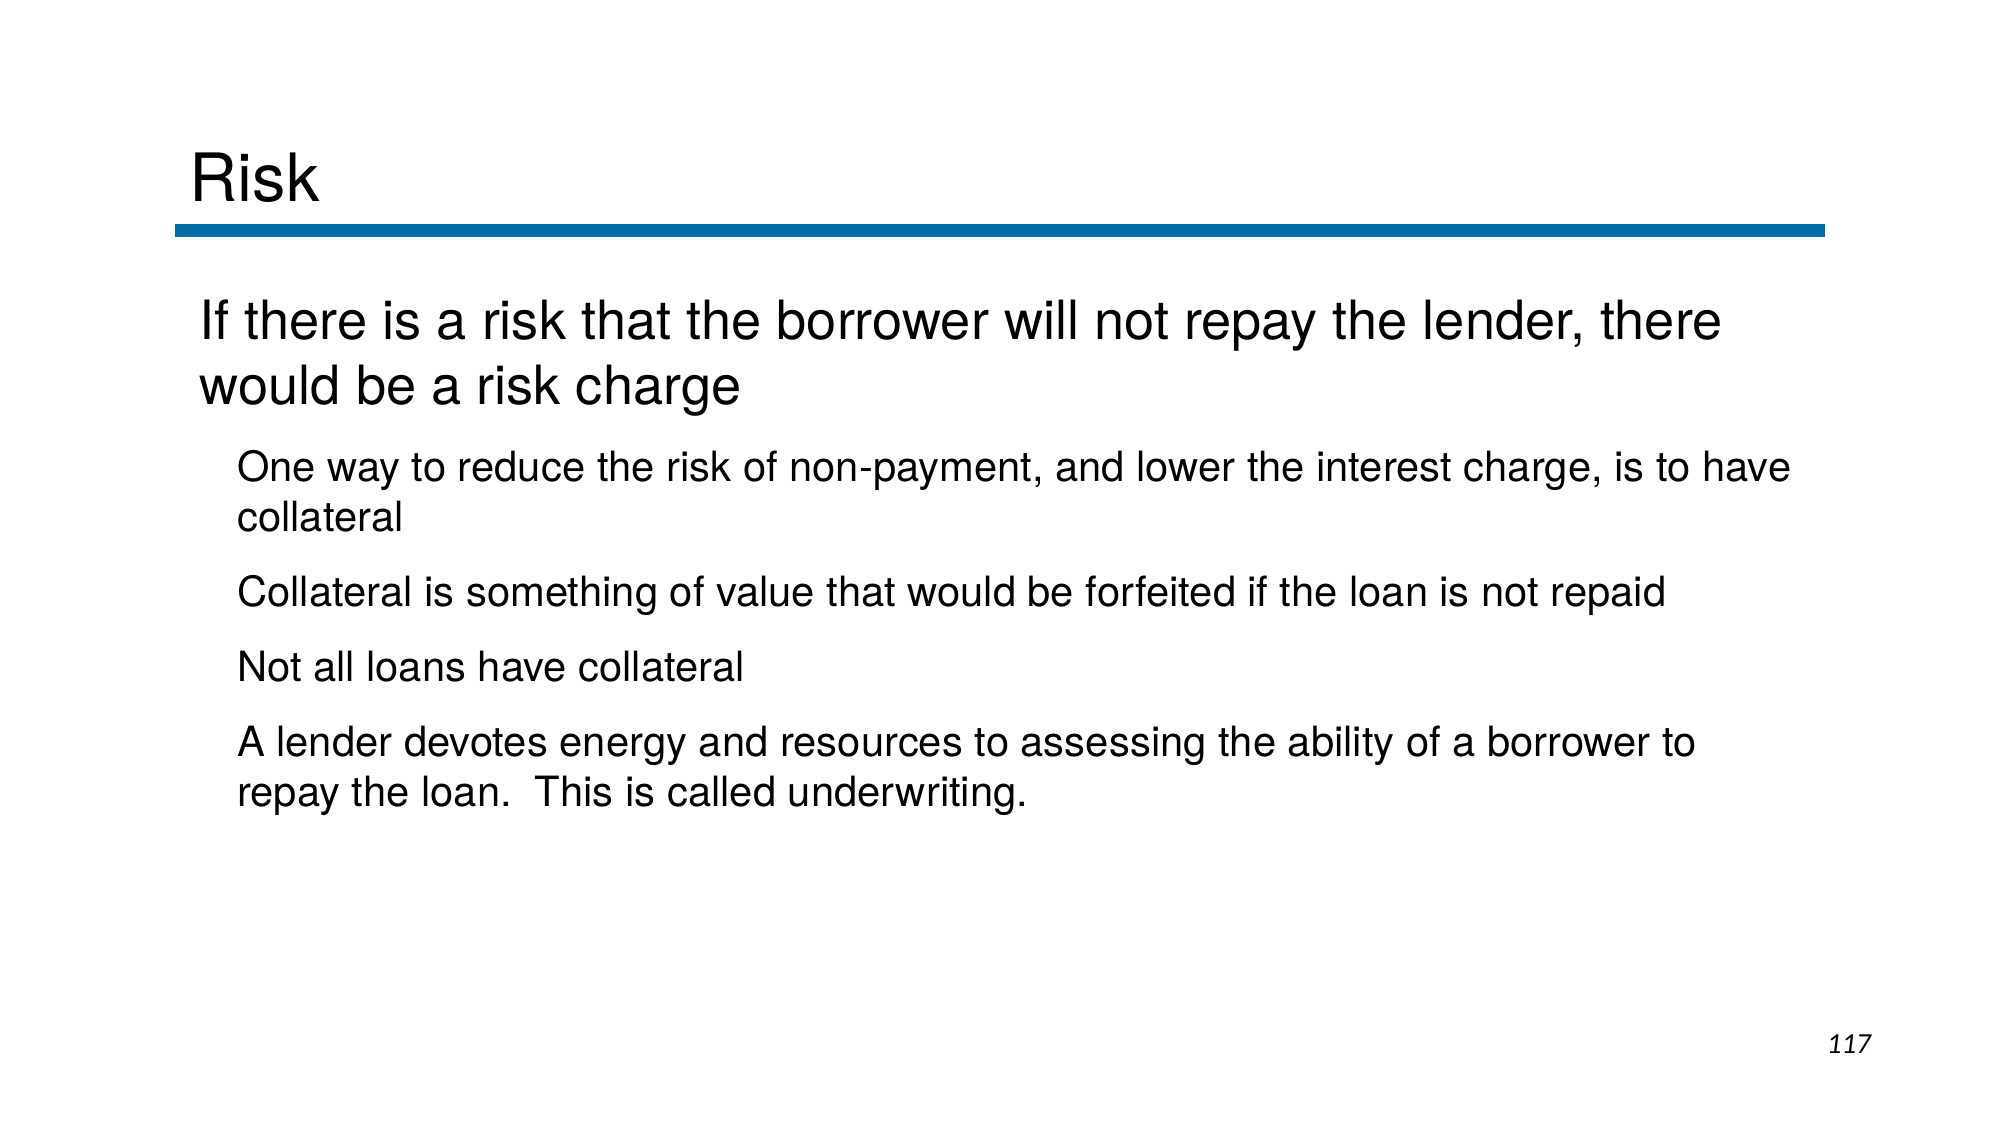

Risk
If there is a risk that the borrower will not repay the lender, there would be a risk charge
One way to reduce the risk of non-payment, and lower the interest charge, is to have collateral
Collateral is something of value that would be forfeited if the loan is not repaid
Not all loans have collateral
A lender devotes energy and resources to assessing the ability of a borrower to repay the loan.  This is called underwriting.